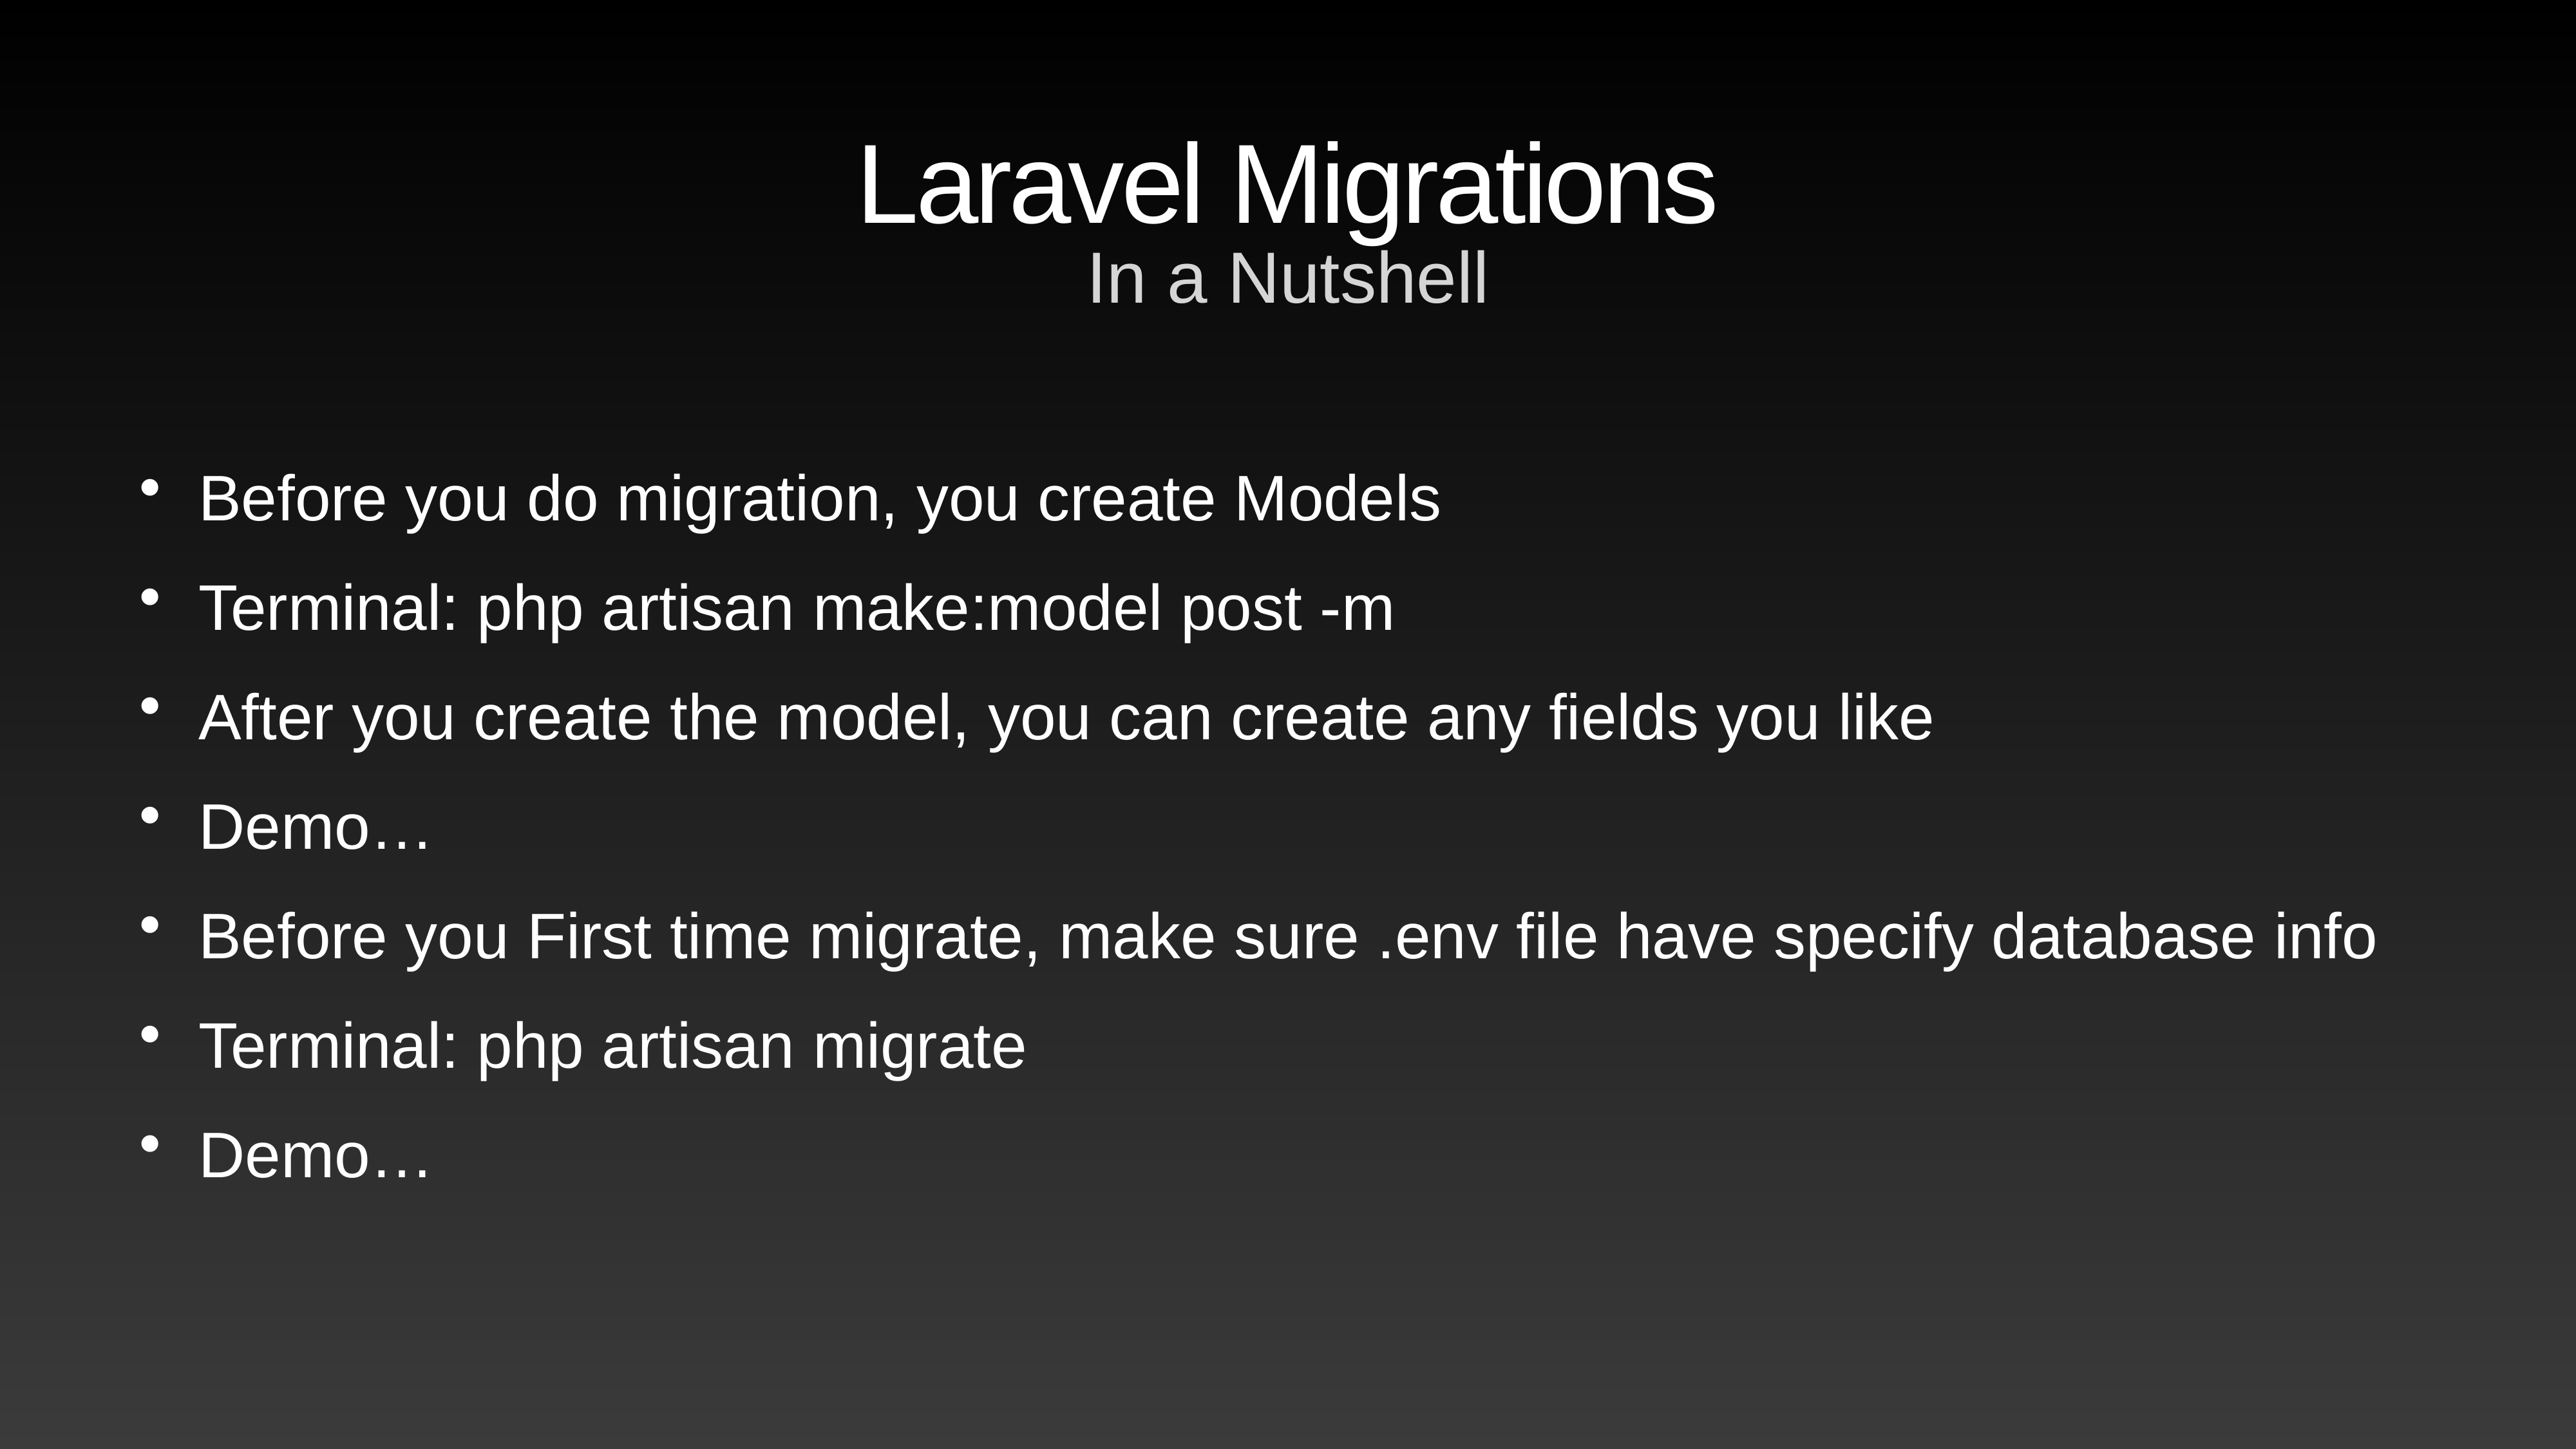

# Laravel Migrations
In a Nutshell
Before you do migration, you create Models
Terminal: php artisan make:model post -m
After you create the model, you can create any fields you like
Demo…
Before you First time migrate, make sure .env file have specify database info
Terminal: php artisan migrate
Demo…